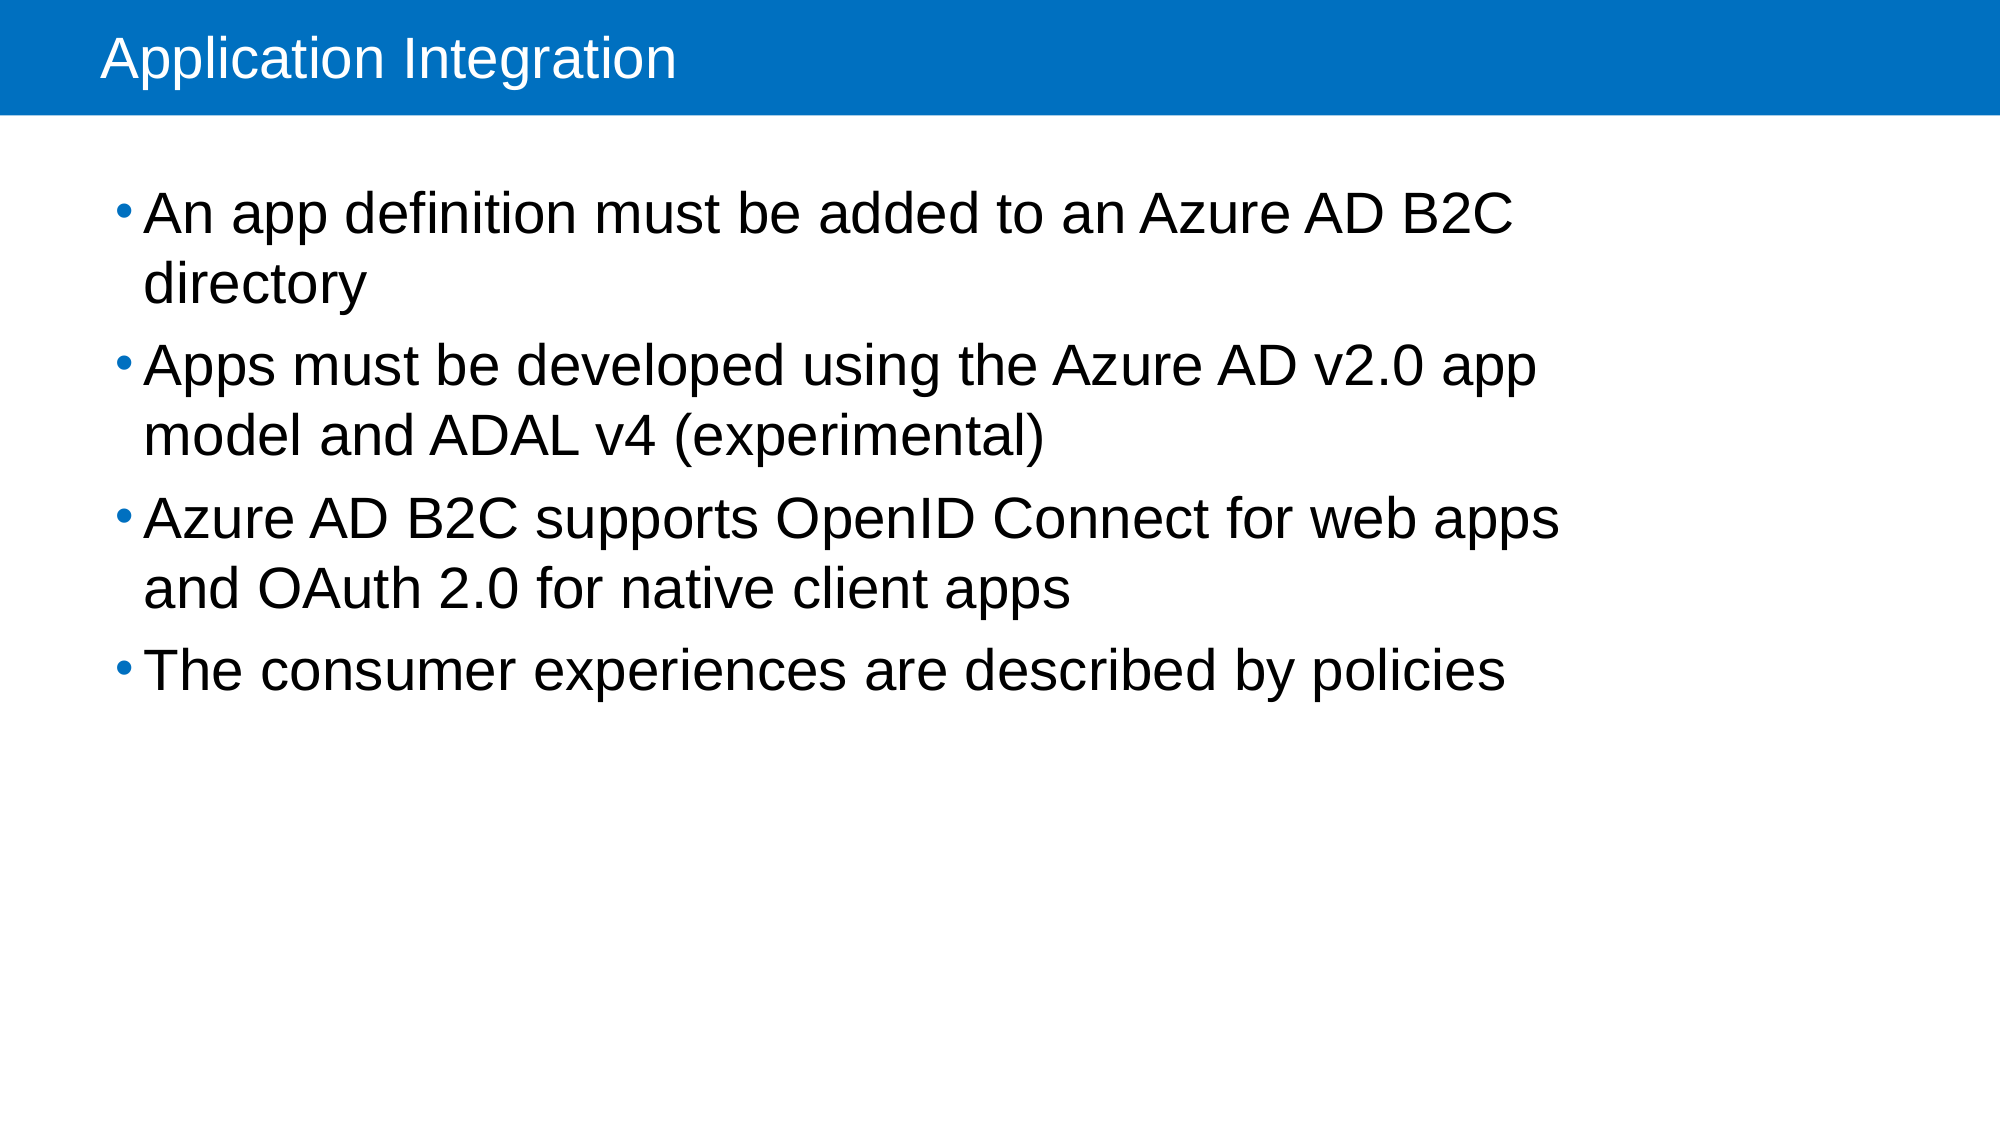

# Application Integration
An app definition must be added to an Azure AD B2C directory
Apps must be developed using the Azure AD v2.0 app model and ADAL v4 (experimental)
Azure AD B2C supports OpenID Connect for web apps and OAuth 2.0 for native client apps
The consumer experiences are described by policies